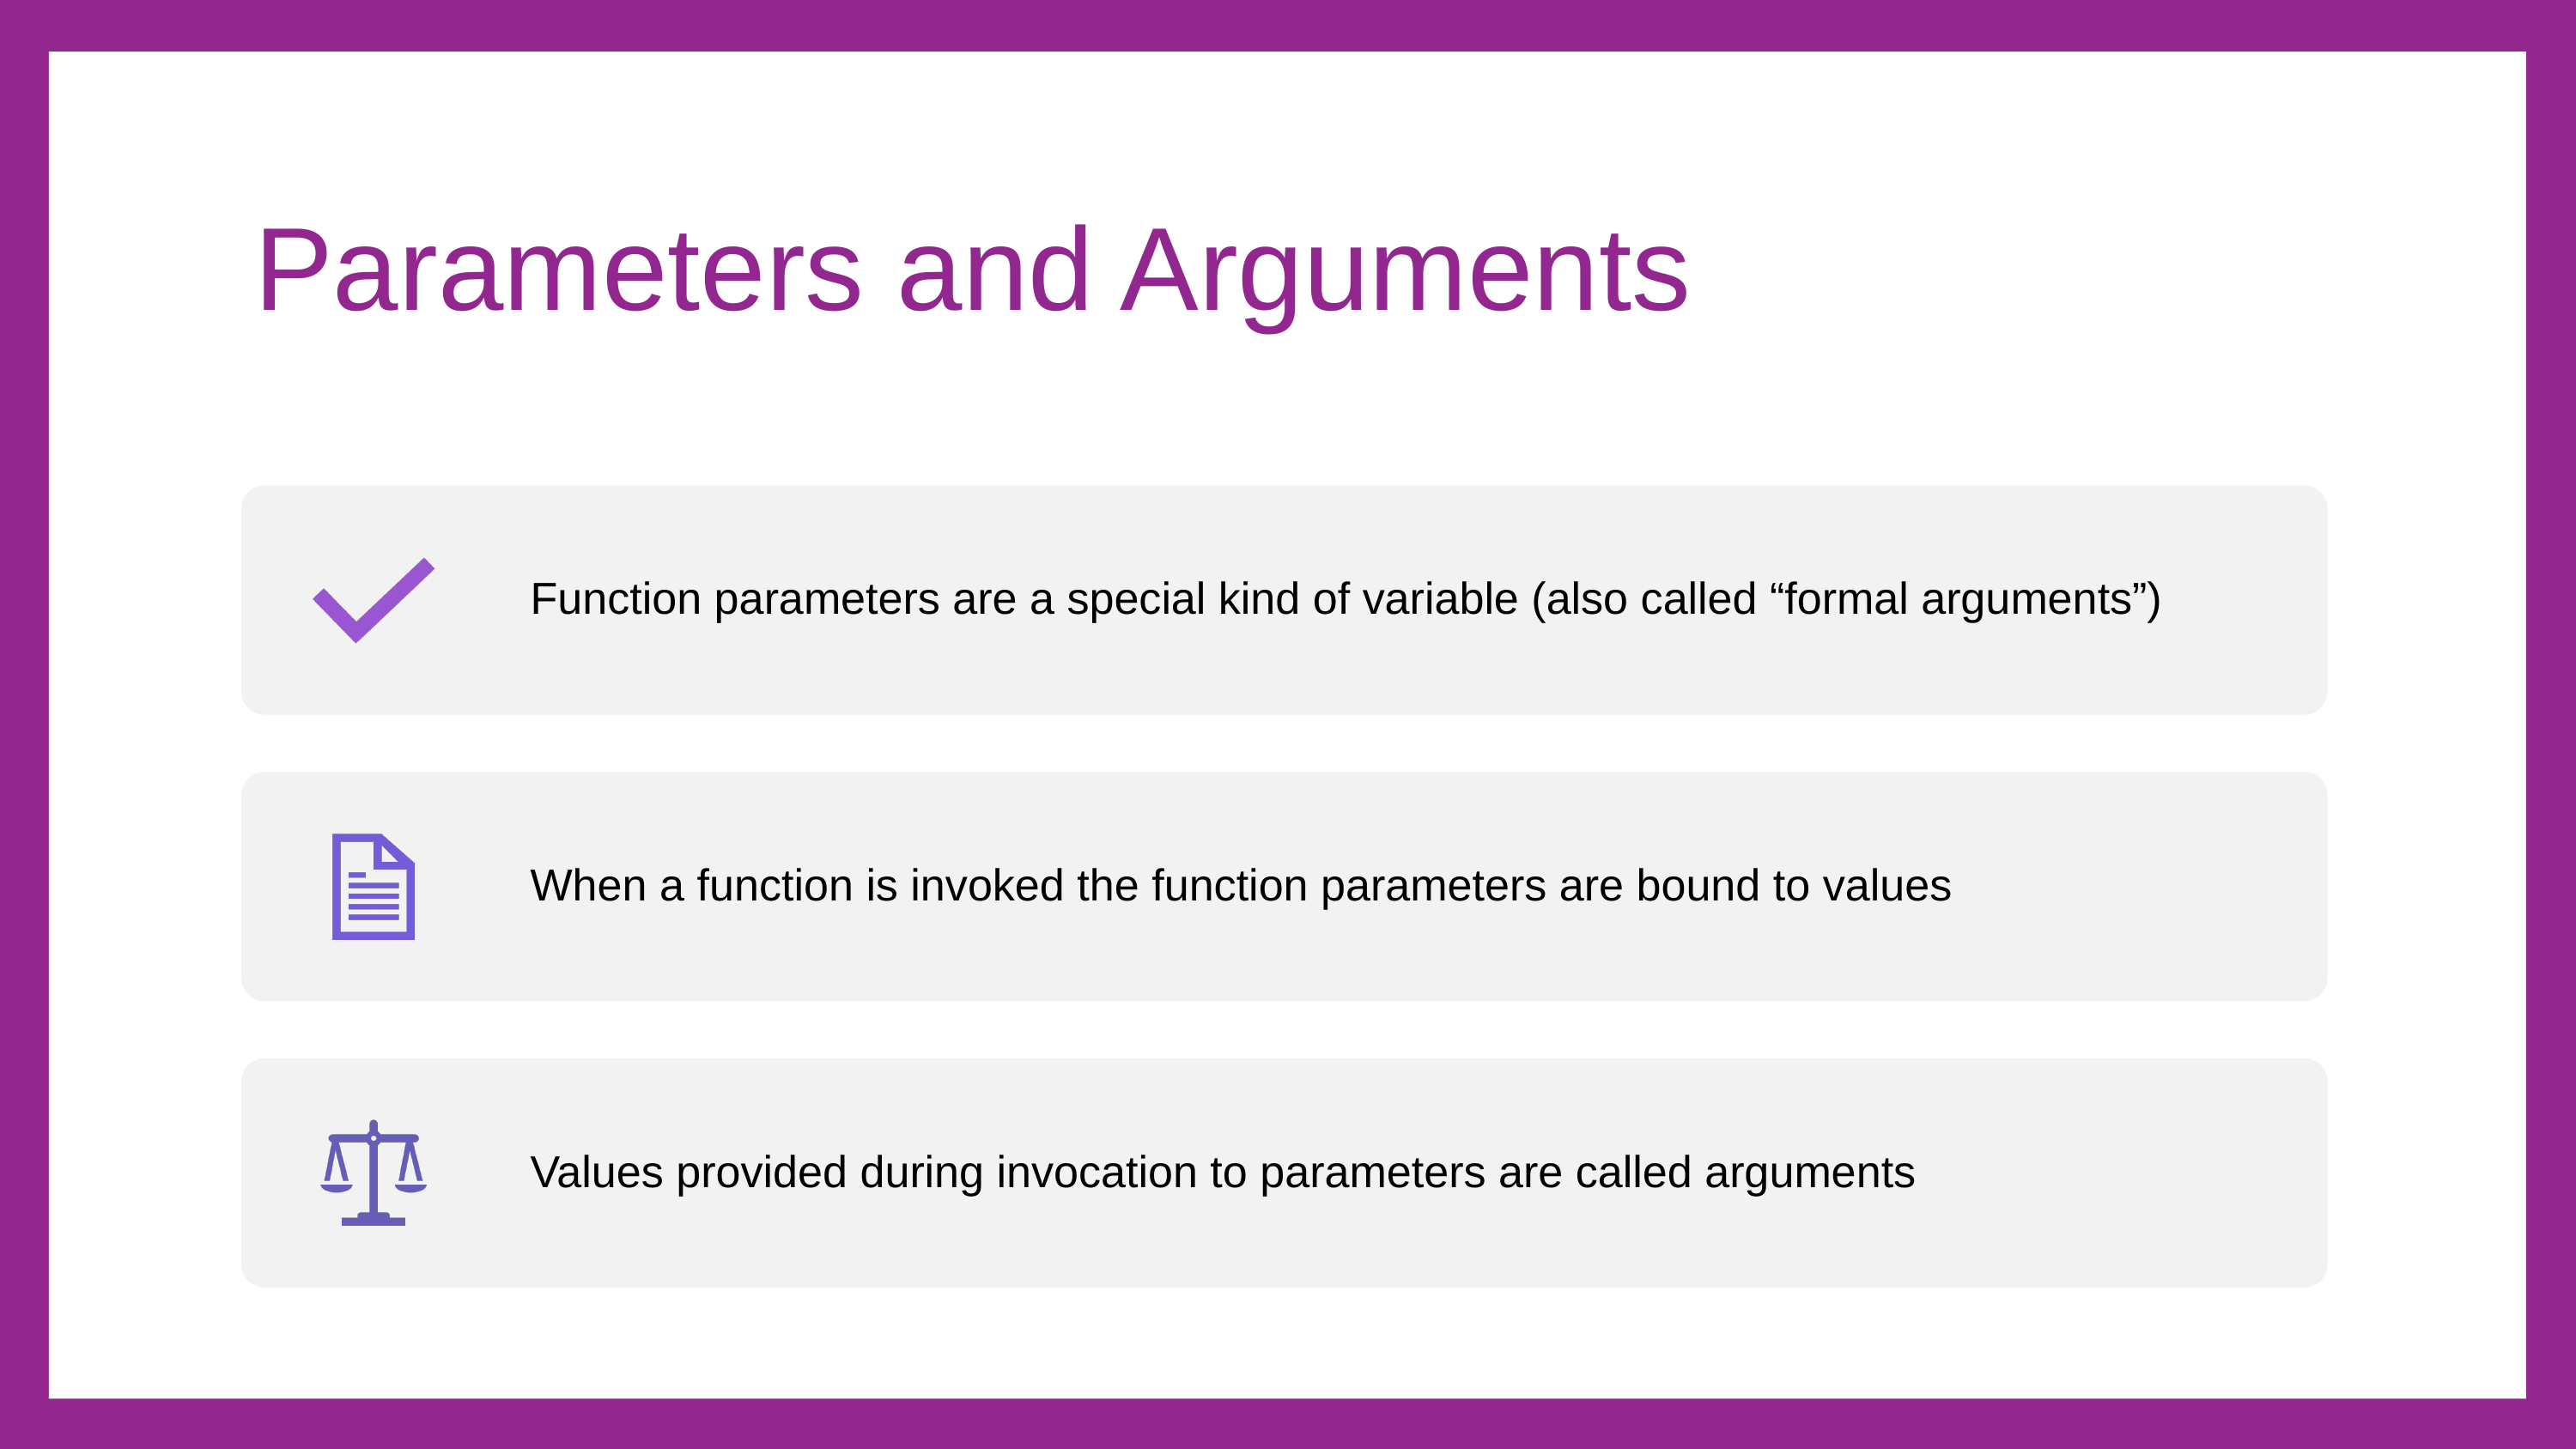

# Parameters and Arguments
Function parameters are a special kind of variable (also called “formal arguments”)
When a function is invoked the function parameters are bound to values
Values provided during invocation to parameters are called arguments